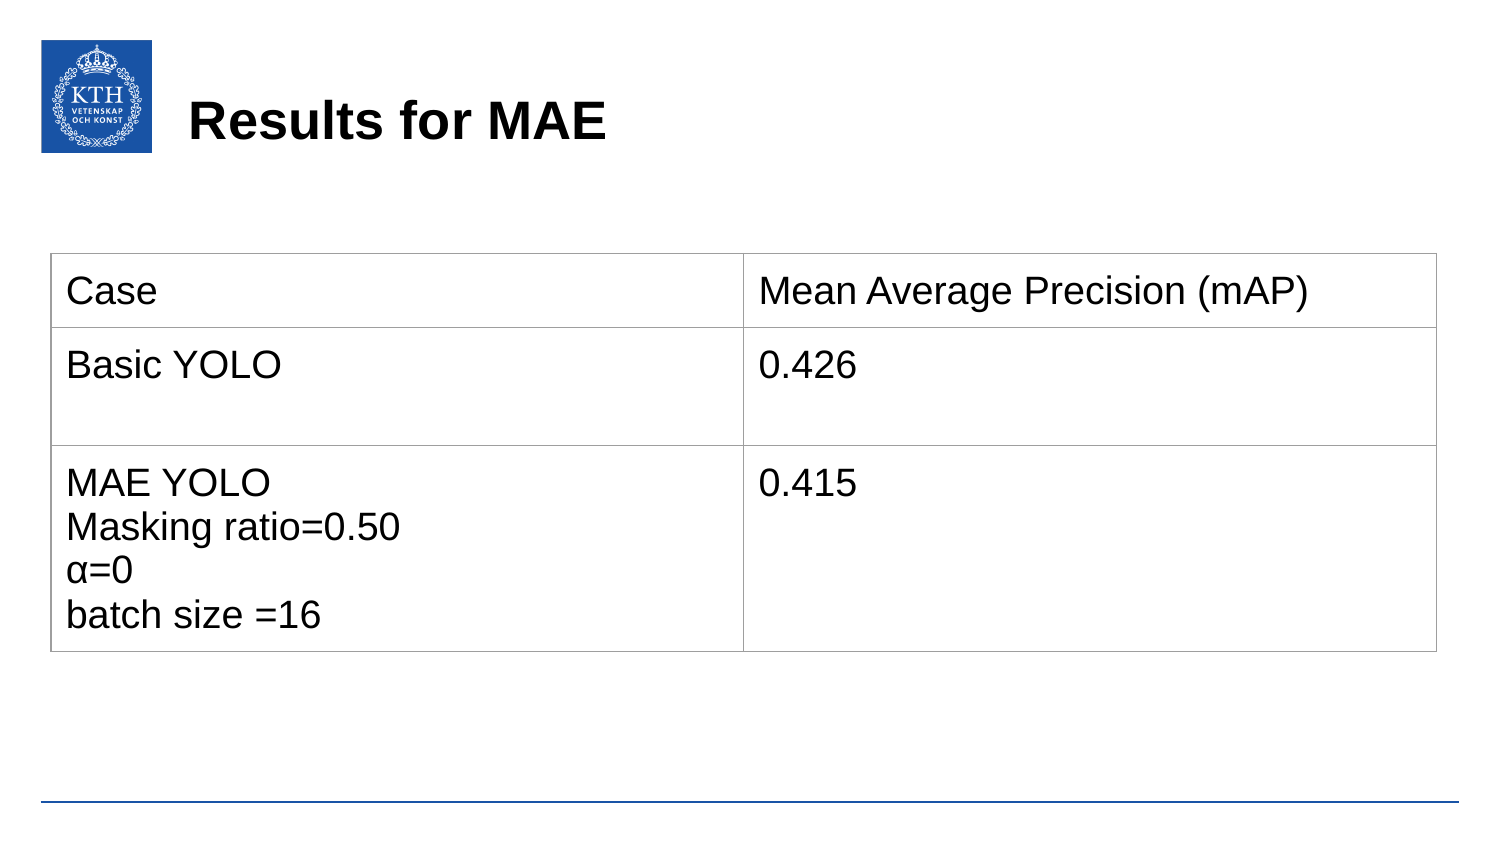

# Results for MAE
| Case | Mean Average Precision (mAP) |
| --- | --- |
| Basic YOLO | 0.426 |
| MAE YOLO Masking ratio=0.50 α=0 batch size =16 | 0.415 |